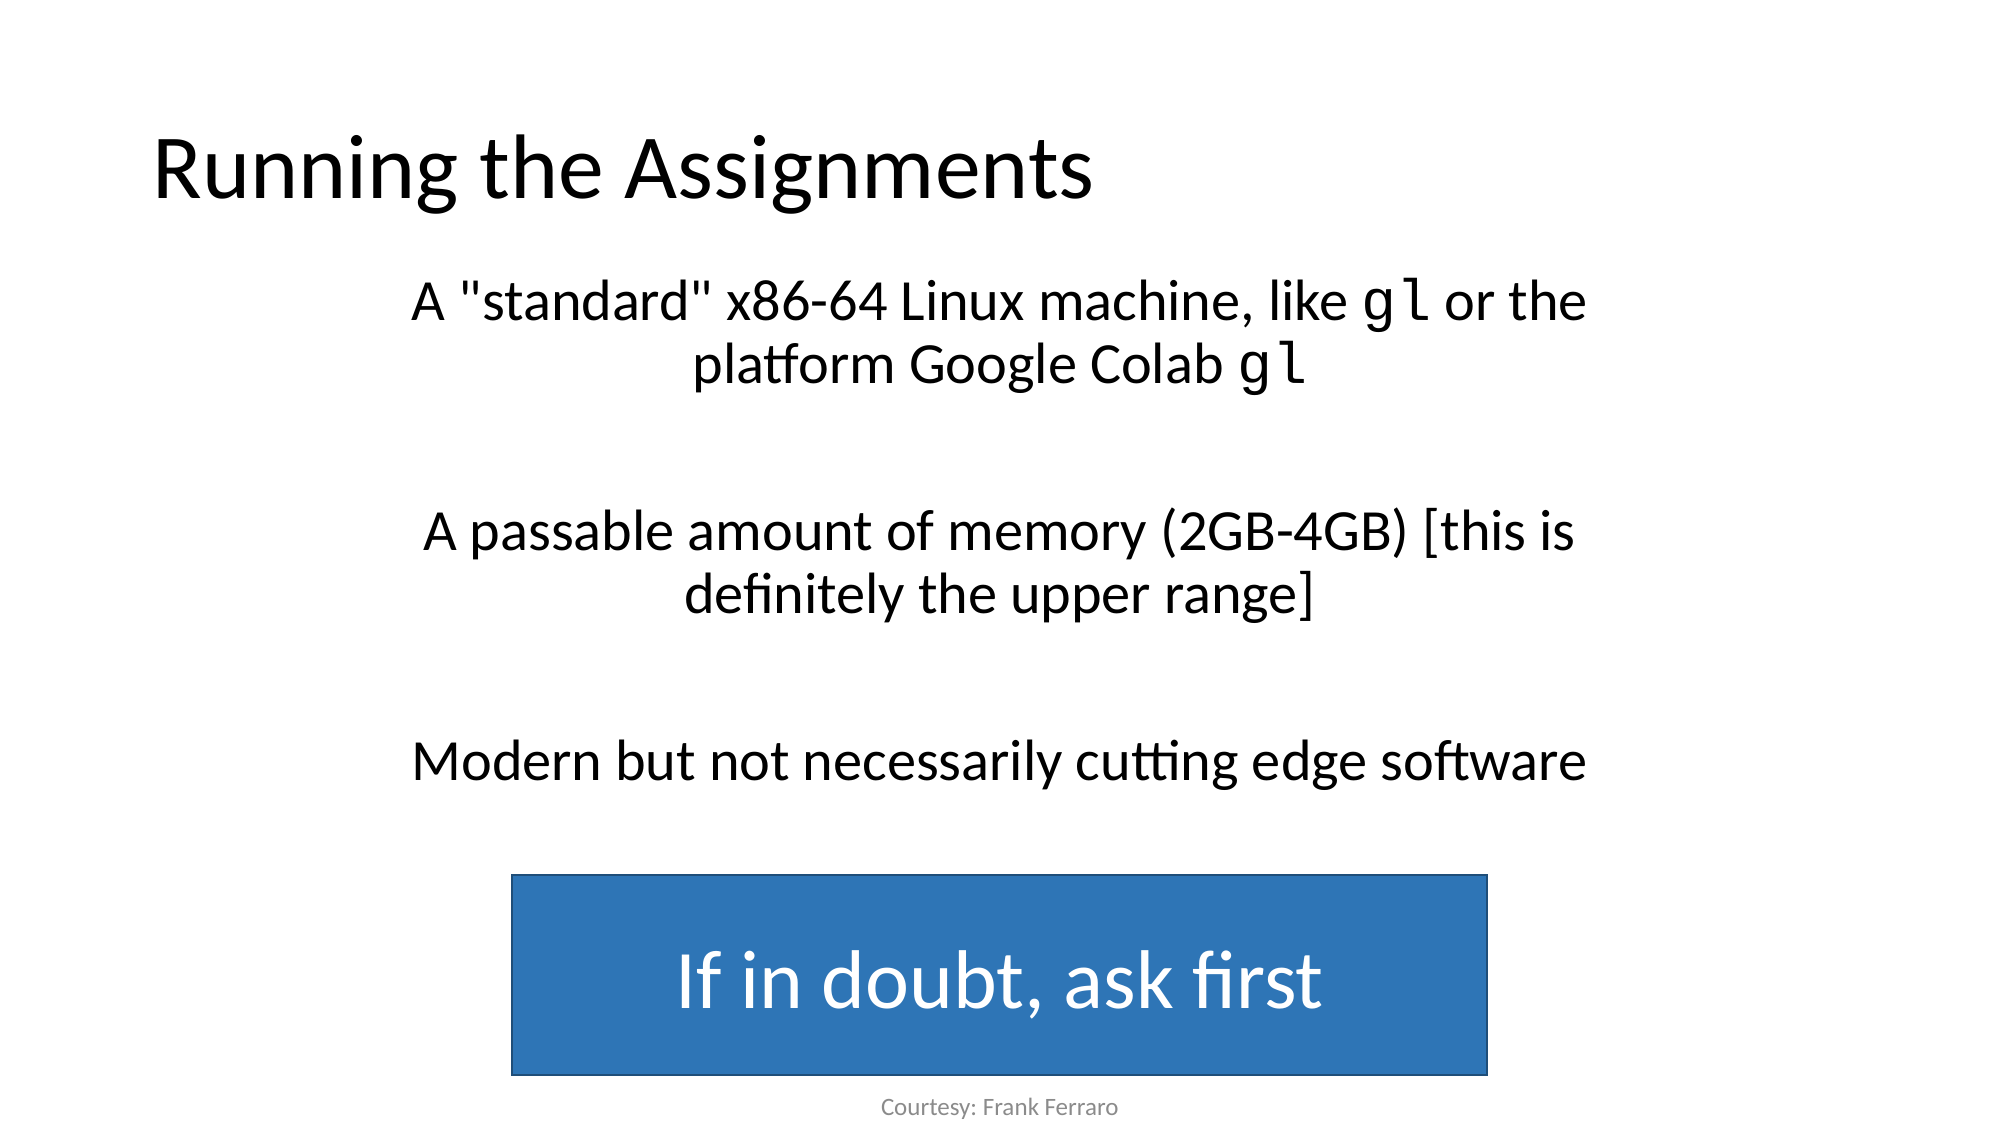

# Running the Assignments
A "standard" x86-64 Linux machine, like gl or the platform Google Colab gl

A passable amount of memory (2GB-4GB) [this is definitely the upper range]

Modern but not necessarily cutting edge software

If in doubt, ask first
Courtesy: Frank Ferraro